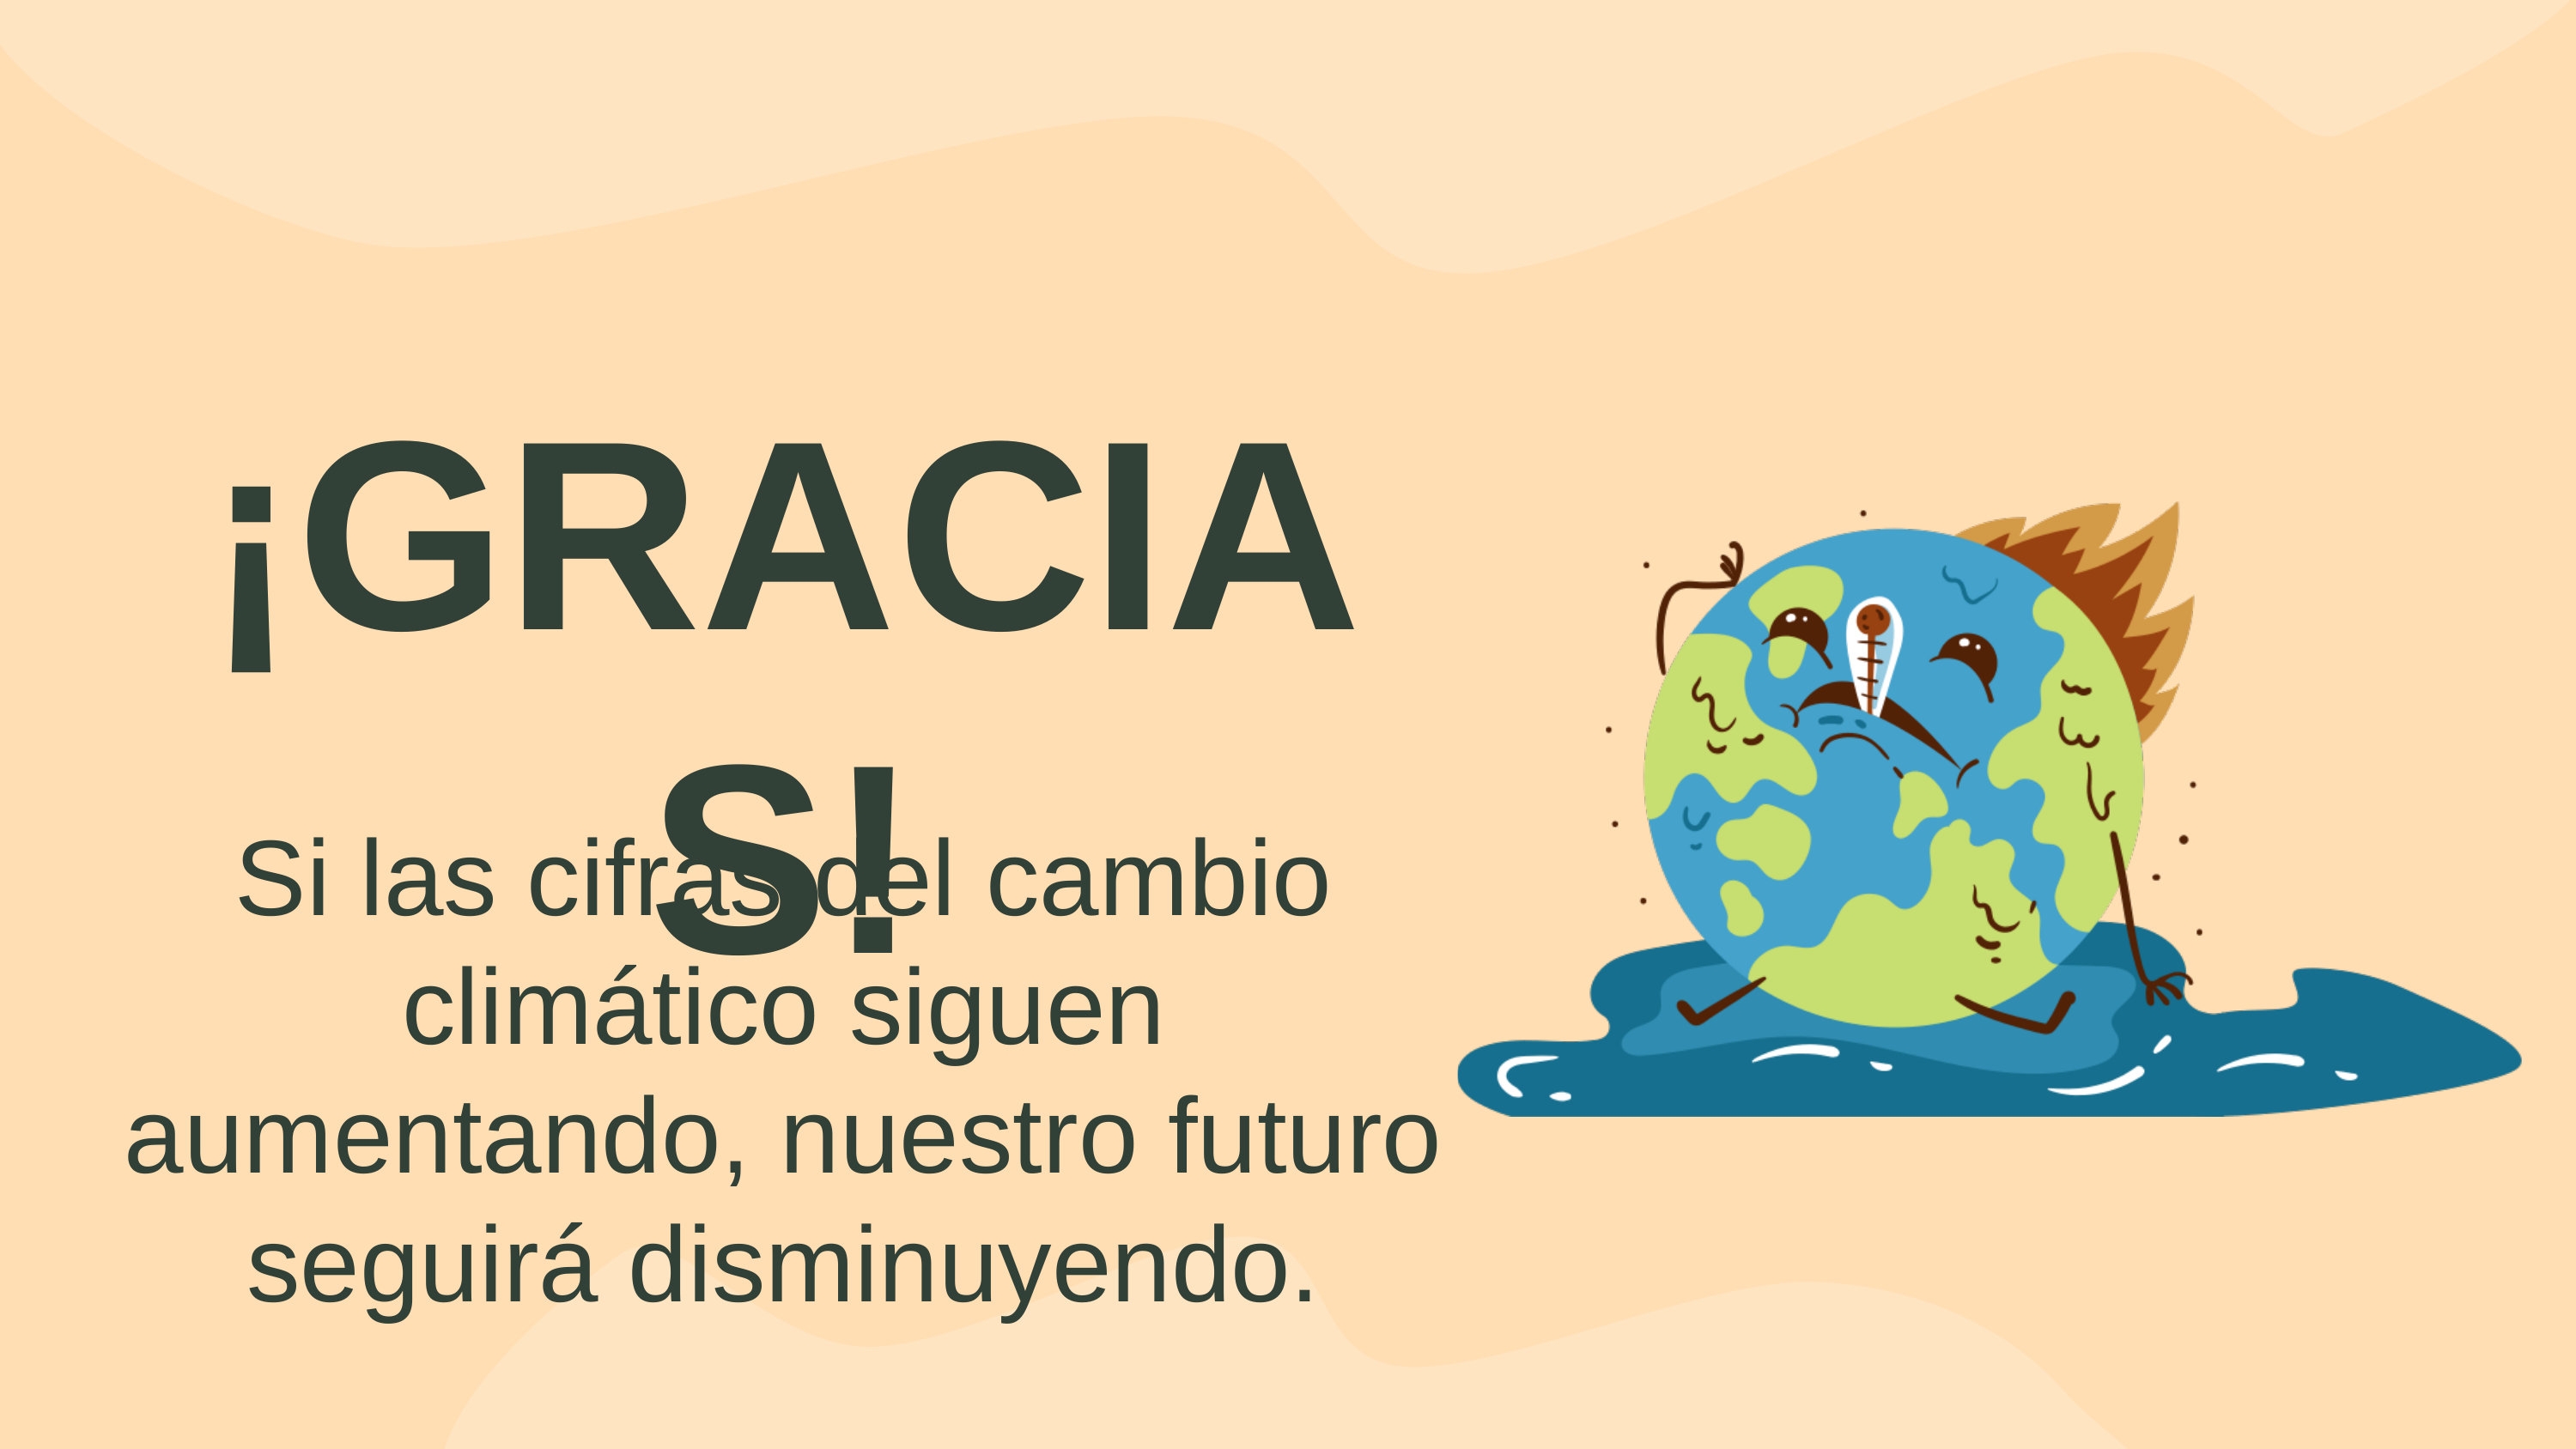

¡GRACIAS!

Si las cifras del cambio climático siguen aumentando, nuestro futuro seguirá disminuyendo.